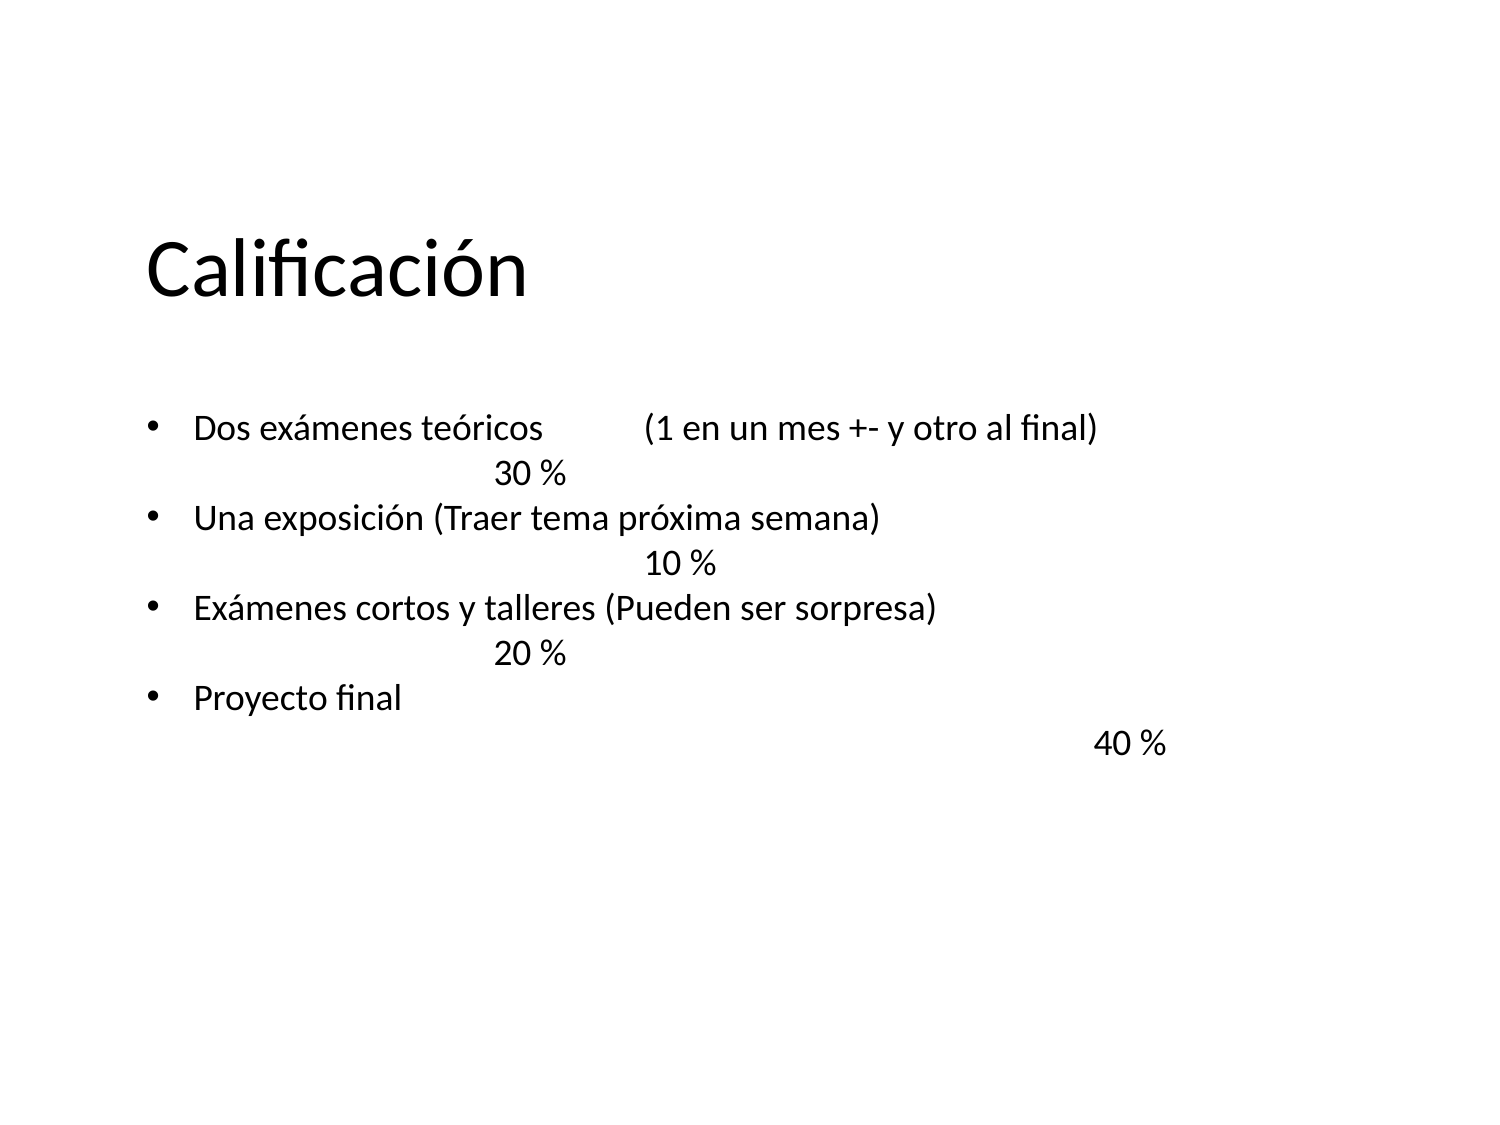

Calificación

Dos exámenes teóricos	(1 en un mes +- y otro al final)			30 %
Una exposición (Traer tema próxima semana)						10 %
Exámenes cortos y talleres (Pueden ser sorpresa)					20 %
Proyecto final 												40 %